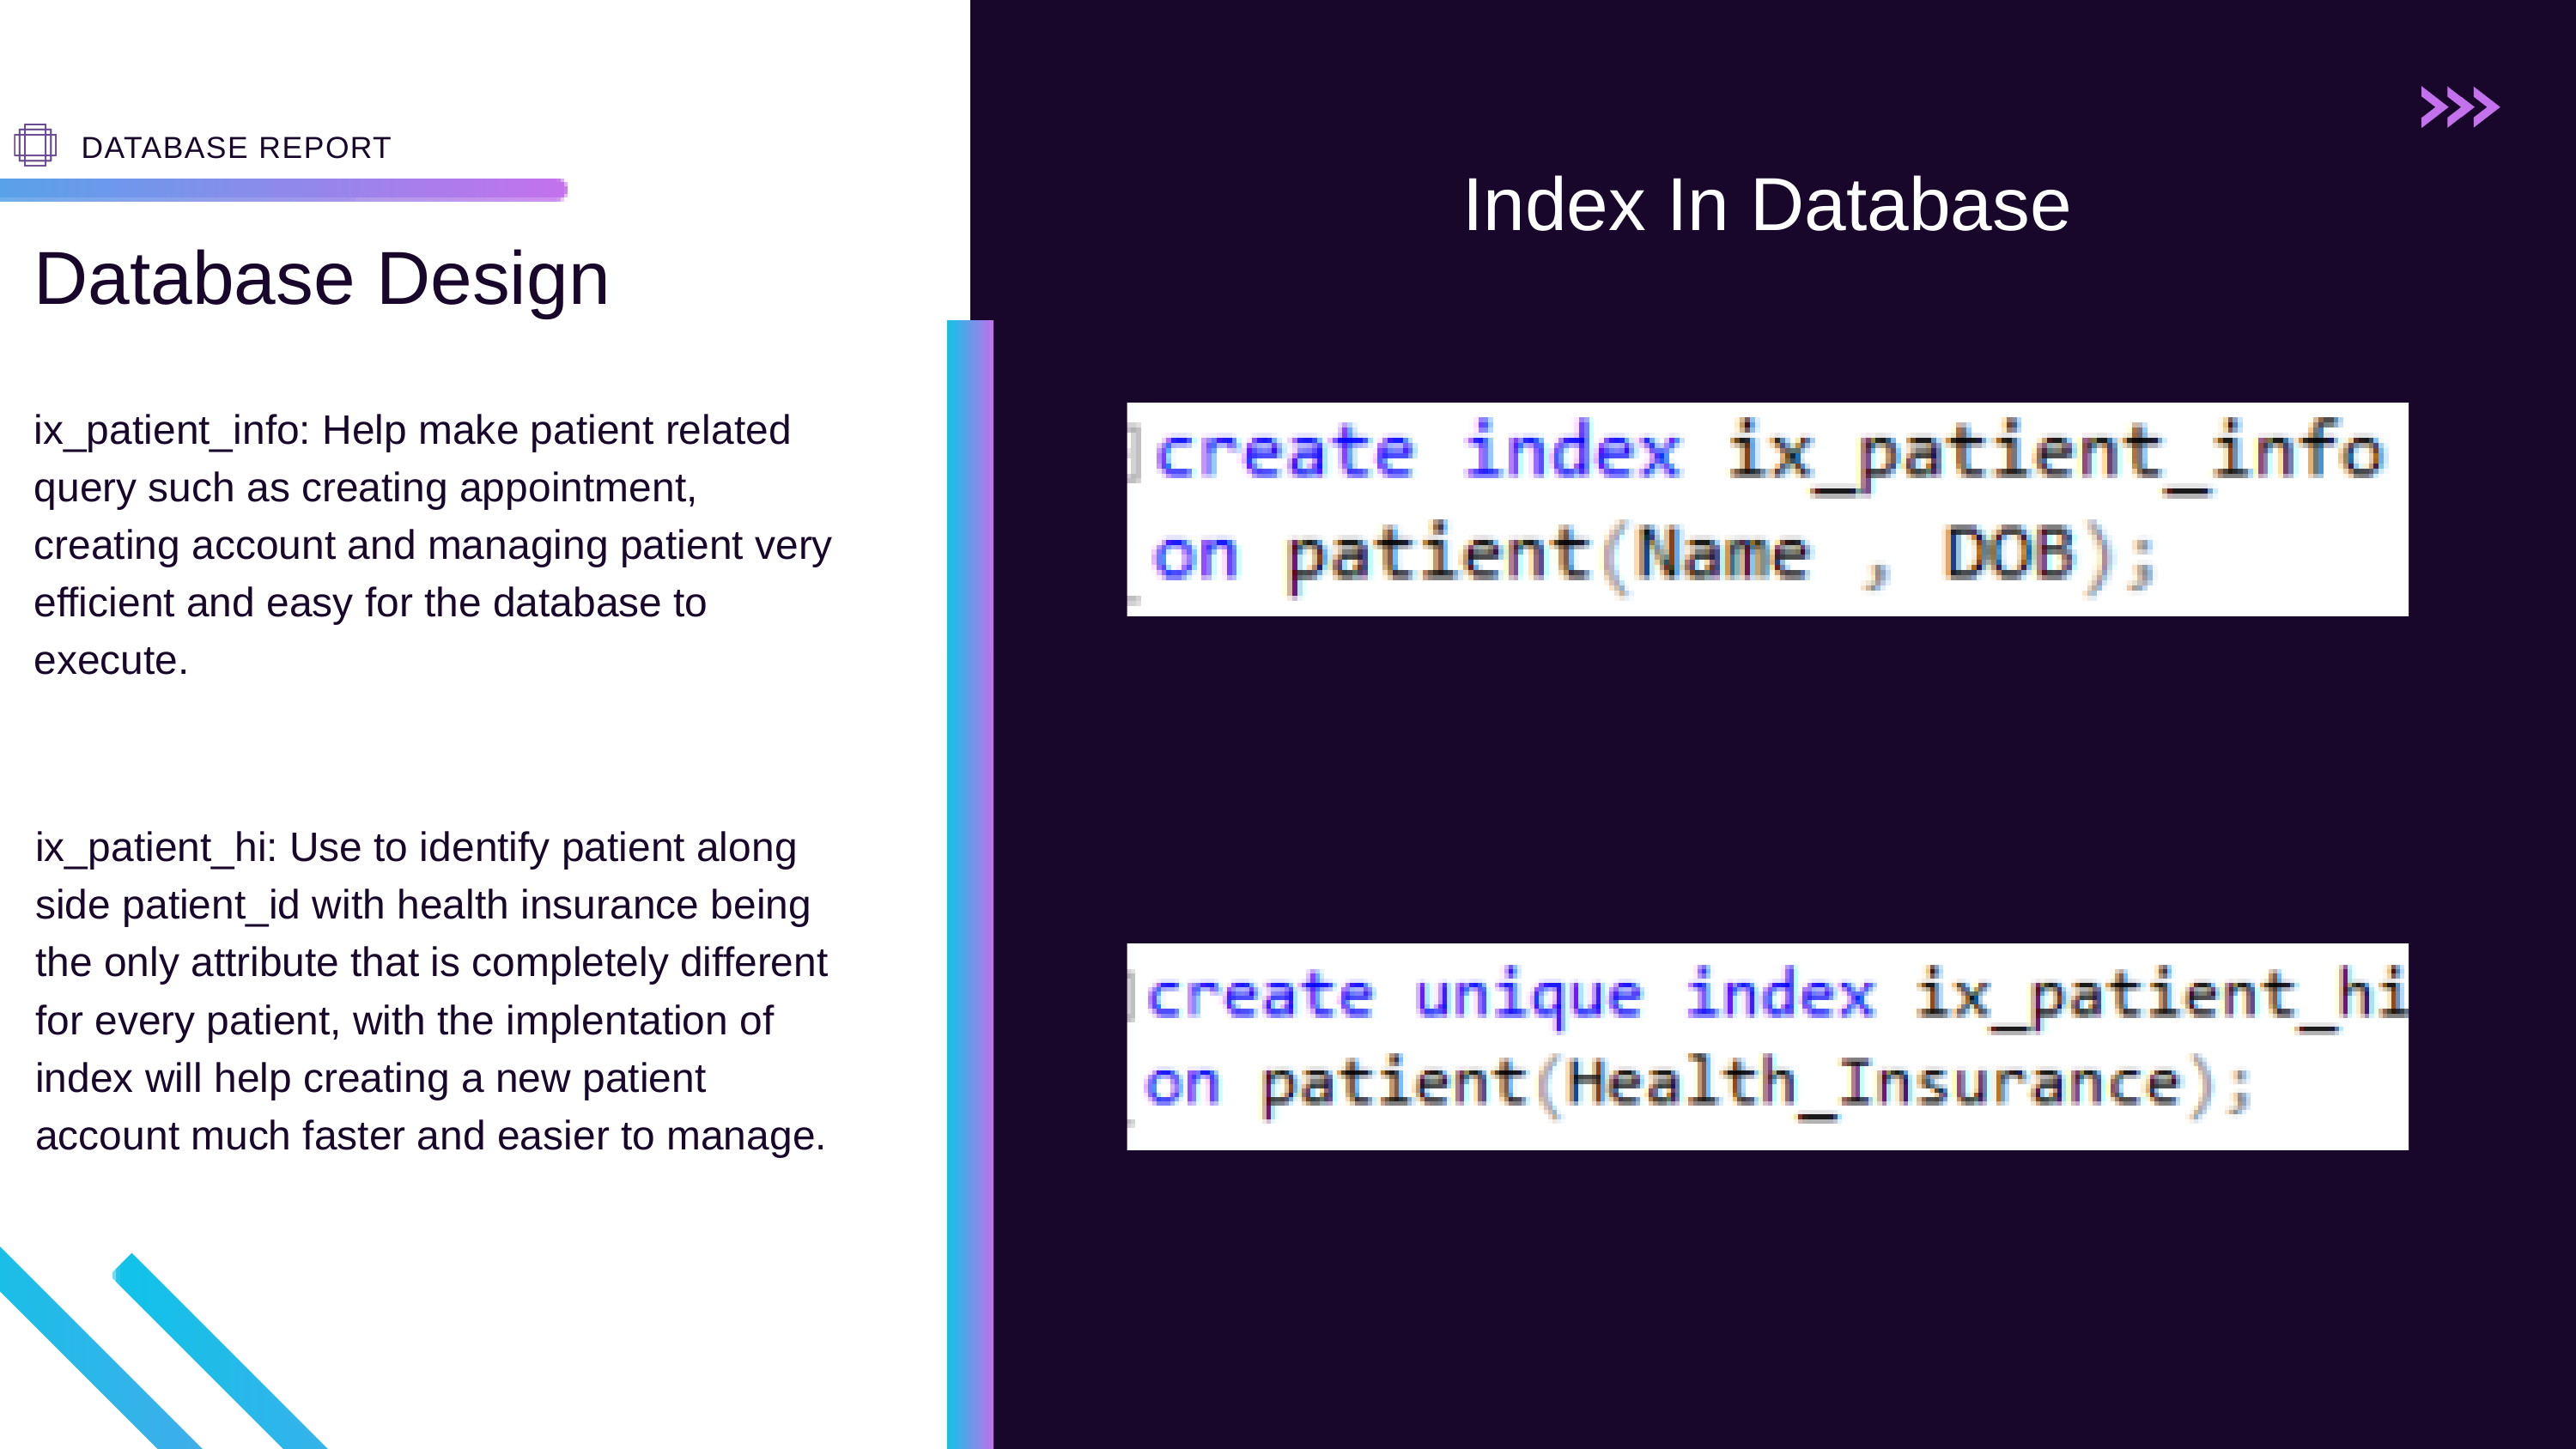

DATABASE REPORT
Index In Database

Database Design
ix_patient_info: Help make patient related query such as creating appointment, creating account and managing patient very efficient and easy for the database to execute.

ix_patient_hi: Use to identify patient along side patient_id with health insurance being the only attribute that is completely different for every patient, with the implentation of index will help creating a new patient account much faster and easier to manage.